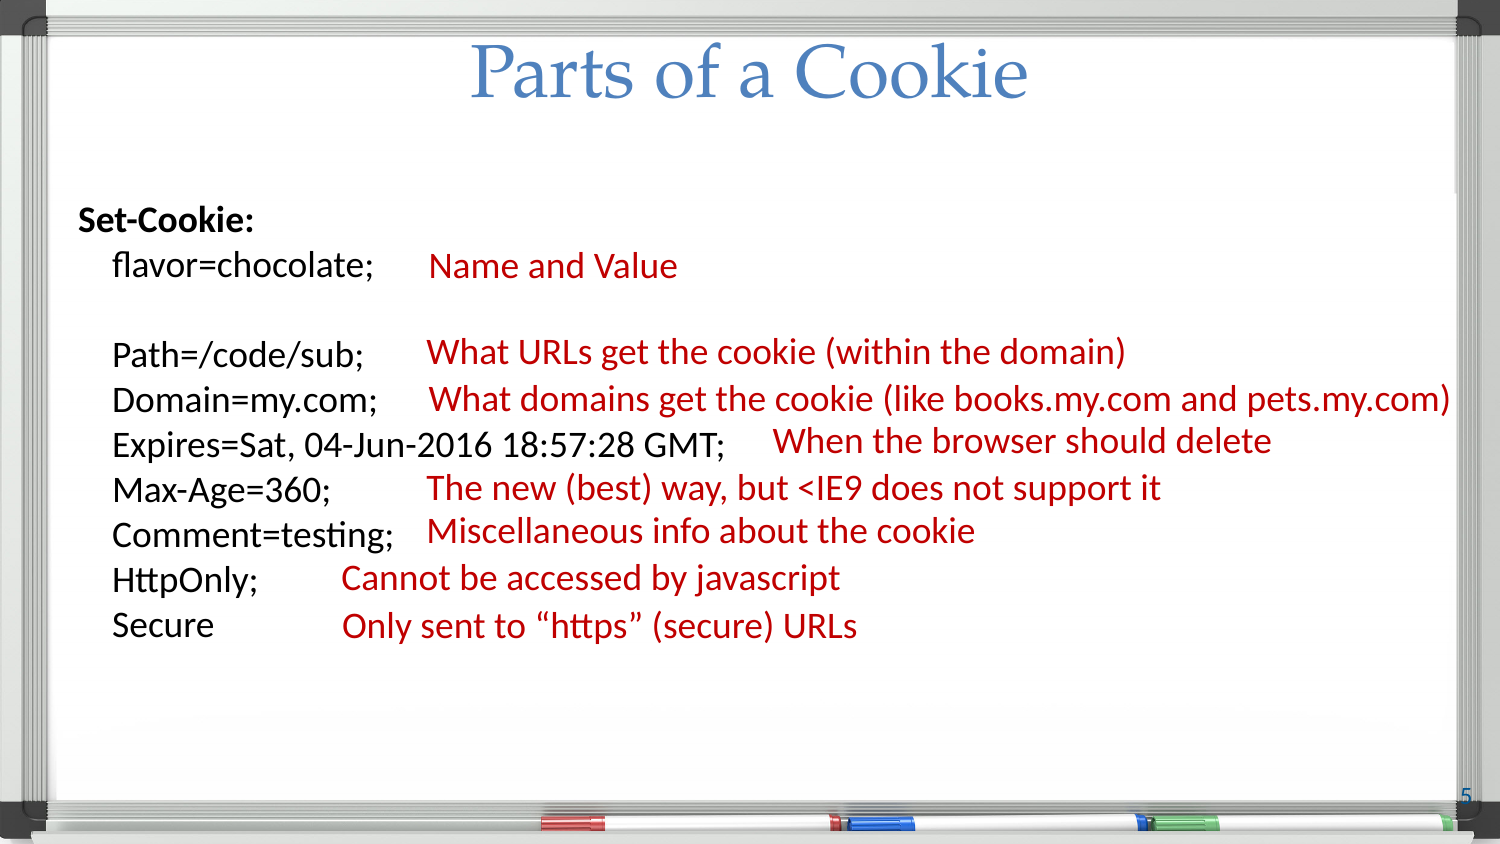

# Parts of a Cookie
Set-Cookie:
    flavor=chocolate;

    Path=/code/sub;
    Domain=my.com;
    Expires=Sat, 04-Jun-2016 18:57:28 GMT;
    Max-Age=360;
    Comment=testing;
    HttpOnly;
    Secure

Name and Value
What URLs get the cookie (within the domain)
What domains get the cookie (like books.my.com and pets.my.com)
When the browser should delete
The new (best) way, but <IE9 does not support it
Miscellaneous info about the cookie
Cannot be accessed by javascript
Only sent to “https” (secure) URLs
5
Streams of bytes … two ways (into your program and out of your program)
Disks, consoles, sockets, keyboards, printers
Know how to talk streams and you can talk to anything
Initialization (constructor) is different. Use is the same.